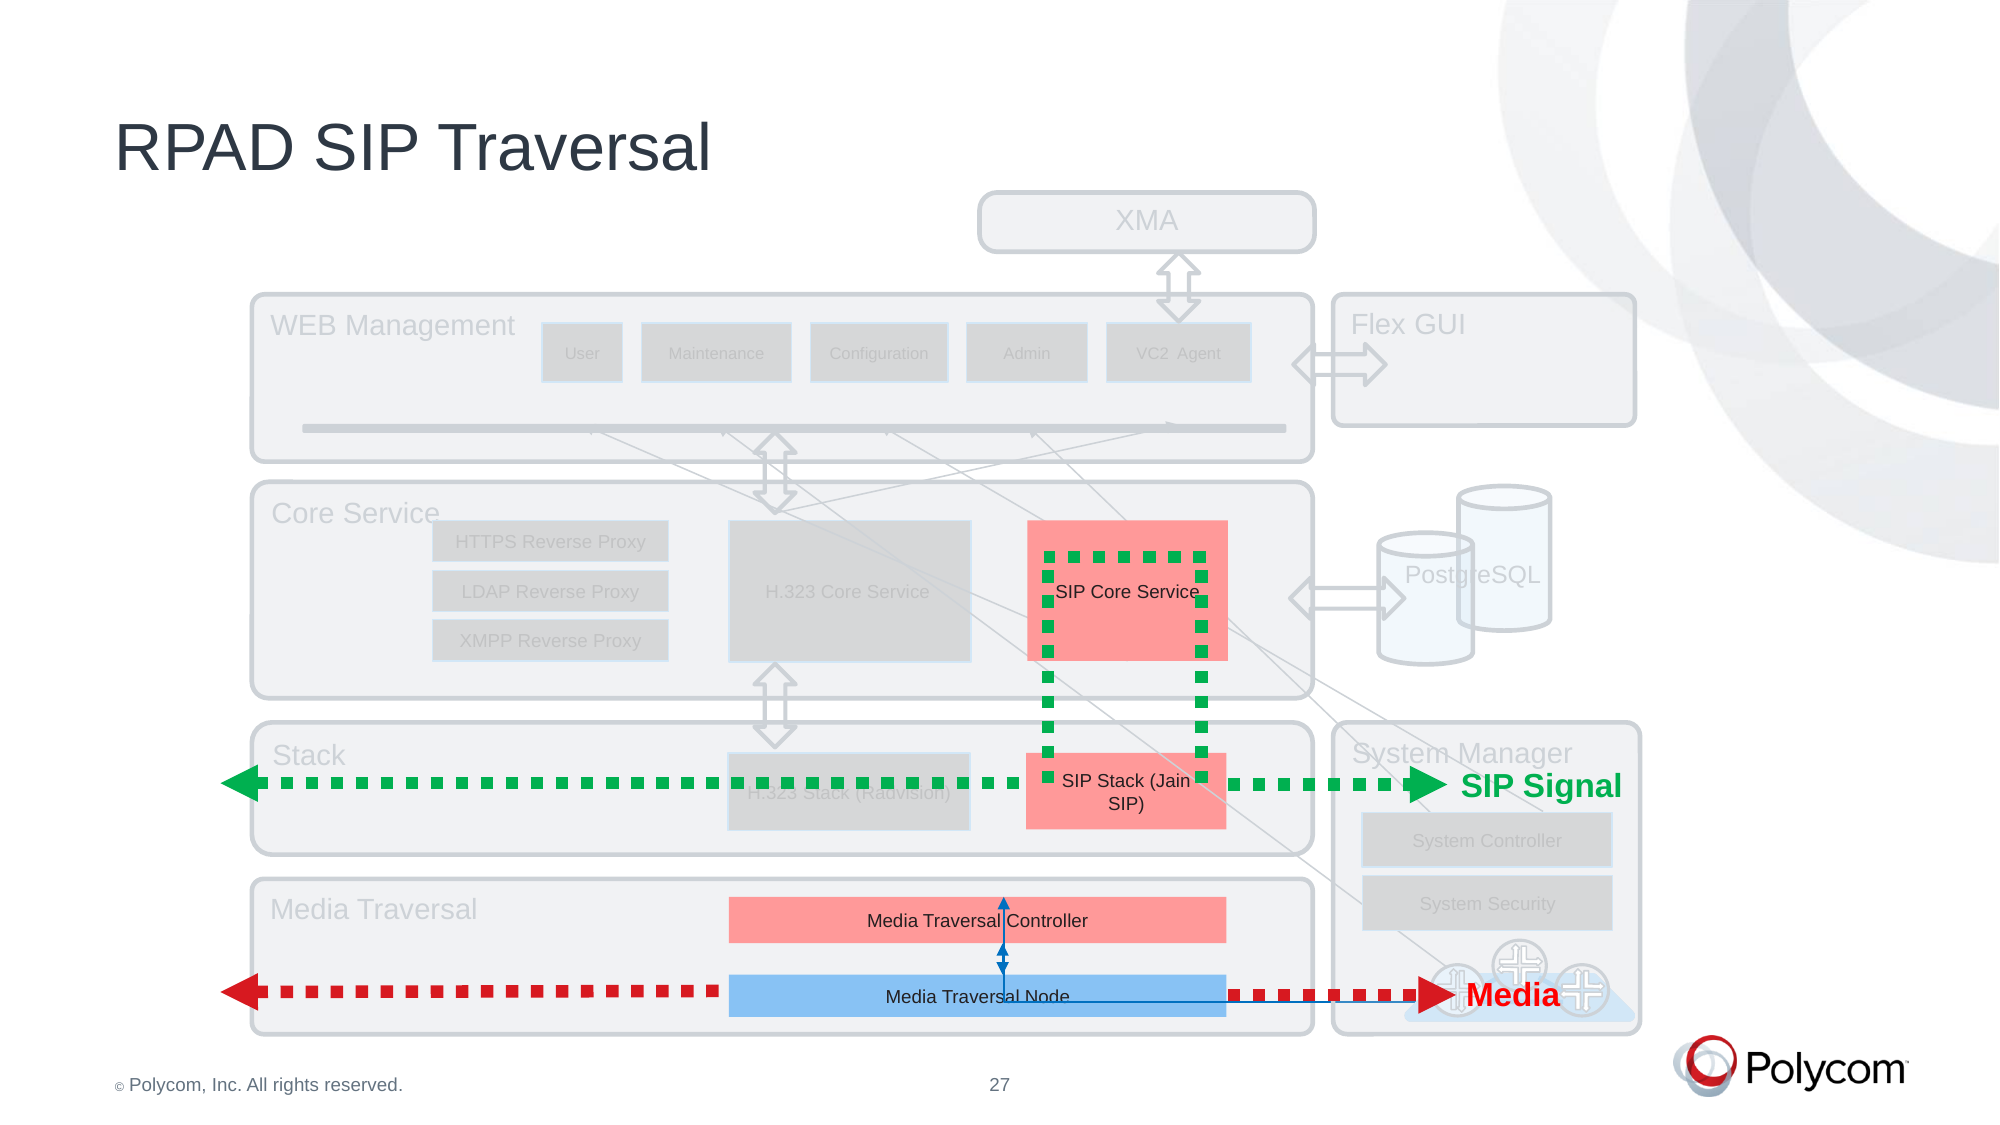

# RPAD SIP Traversal
XMA

WEB Management
Flex GUI

User
Maintenance
Configuration
Admin
VC2  Agent

Core Service

SIP Core Service
HTTPS Reverse Proxy
H.323 Core Service

PostgreSQL
LDAP Reverse Proxy
XMPP Reverse Proxy

Stack
System Manager
H.323 Stack (Radvision)
SIP Stack (Jain SIP)
SIP Signal
System Controller
System Security
Media Traversal
Media Traversal Controller

Media

Media Traversal Node